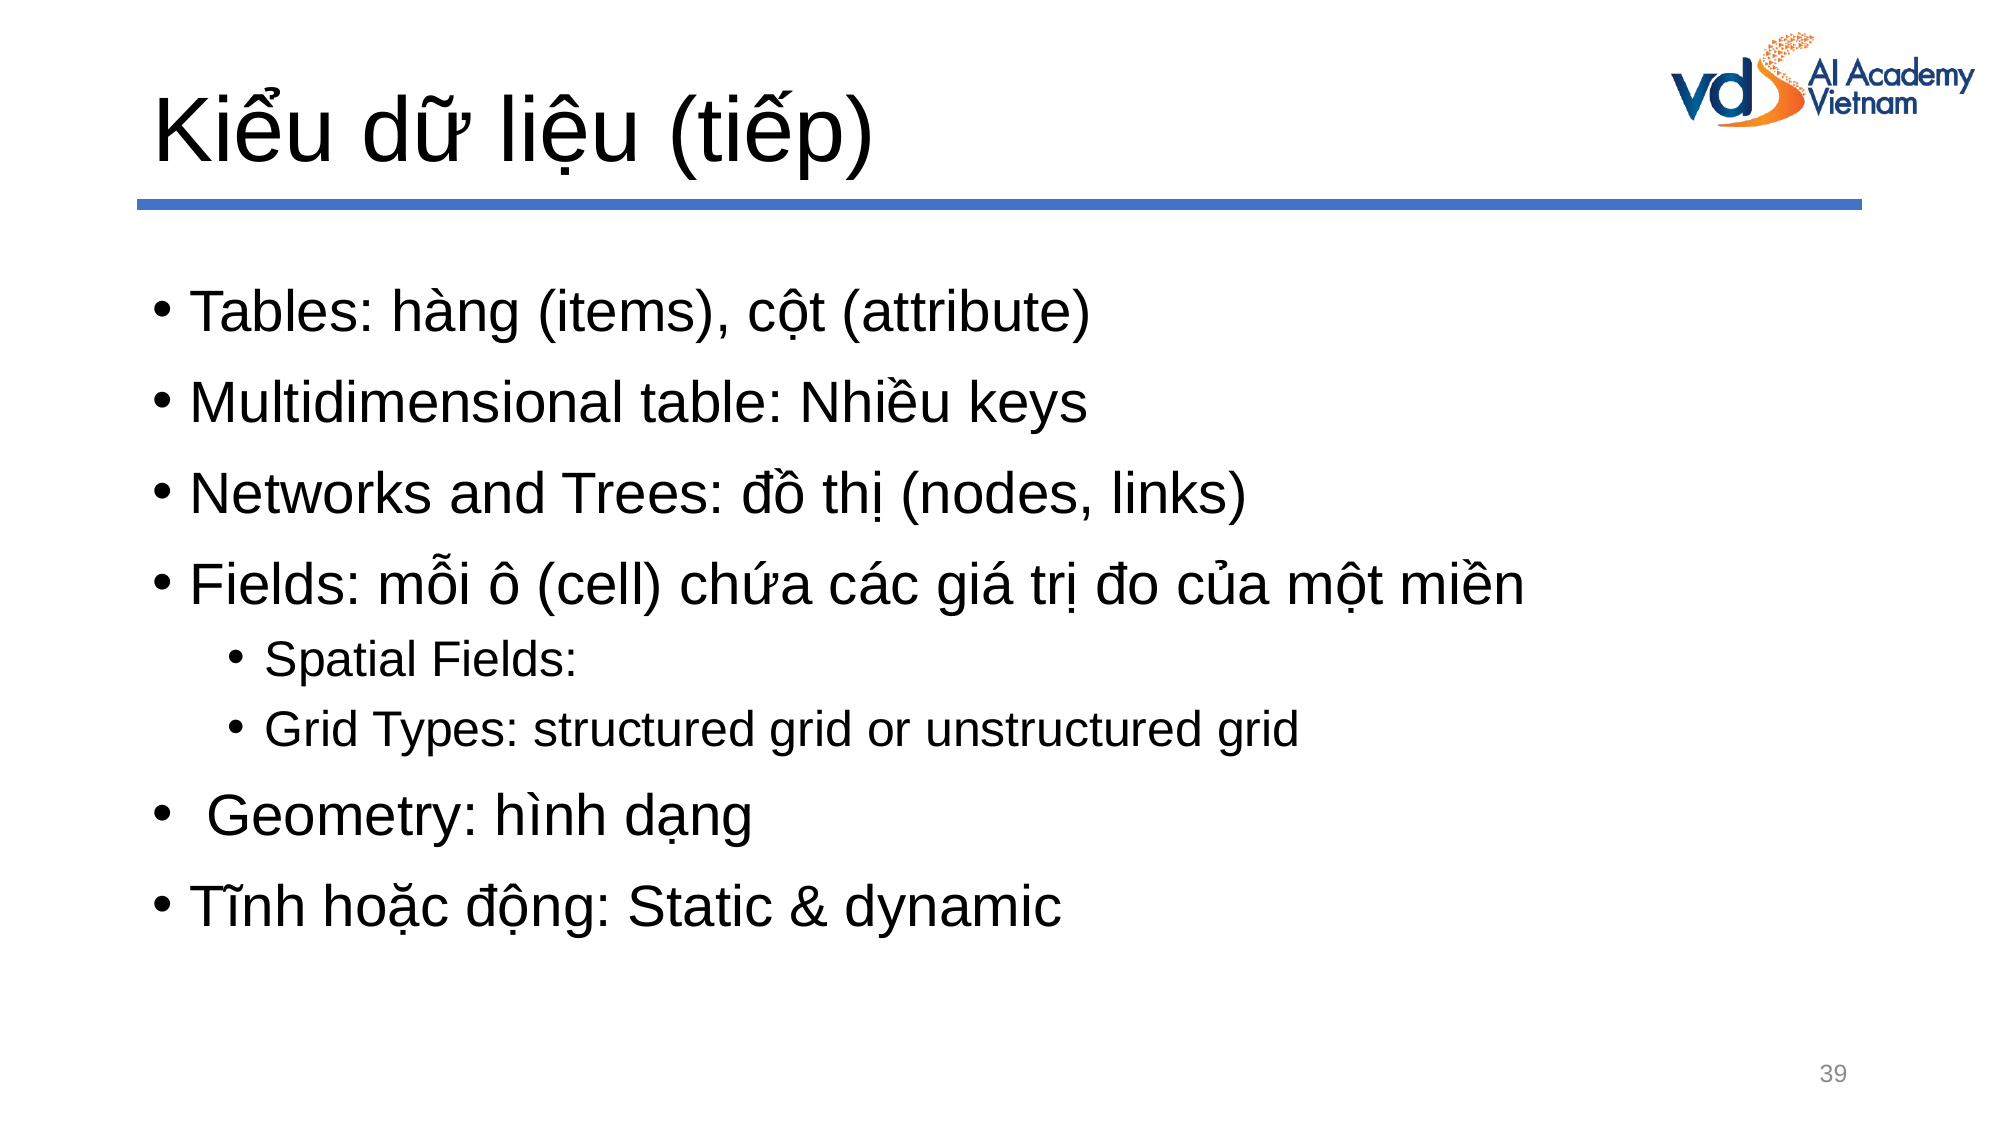

# Kiểu dữ liệu (tiếp)
Tables: hàng (items), cột (attribute)
Multidimensional table: Nhiều keys
Networks and Trees: đồ thị (nodes, links)
Fields: mỗi ô (cell) chứa các giá trị đo của một miền
Spatial Fields:
Grid Types: structured grid or unstructured grid
 Geometry: hình dạng
Tĩnh hoặc động: Static & dynamic

39